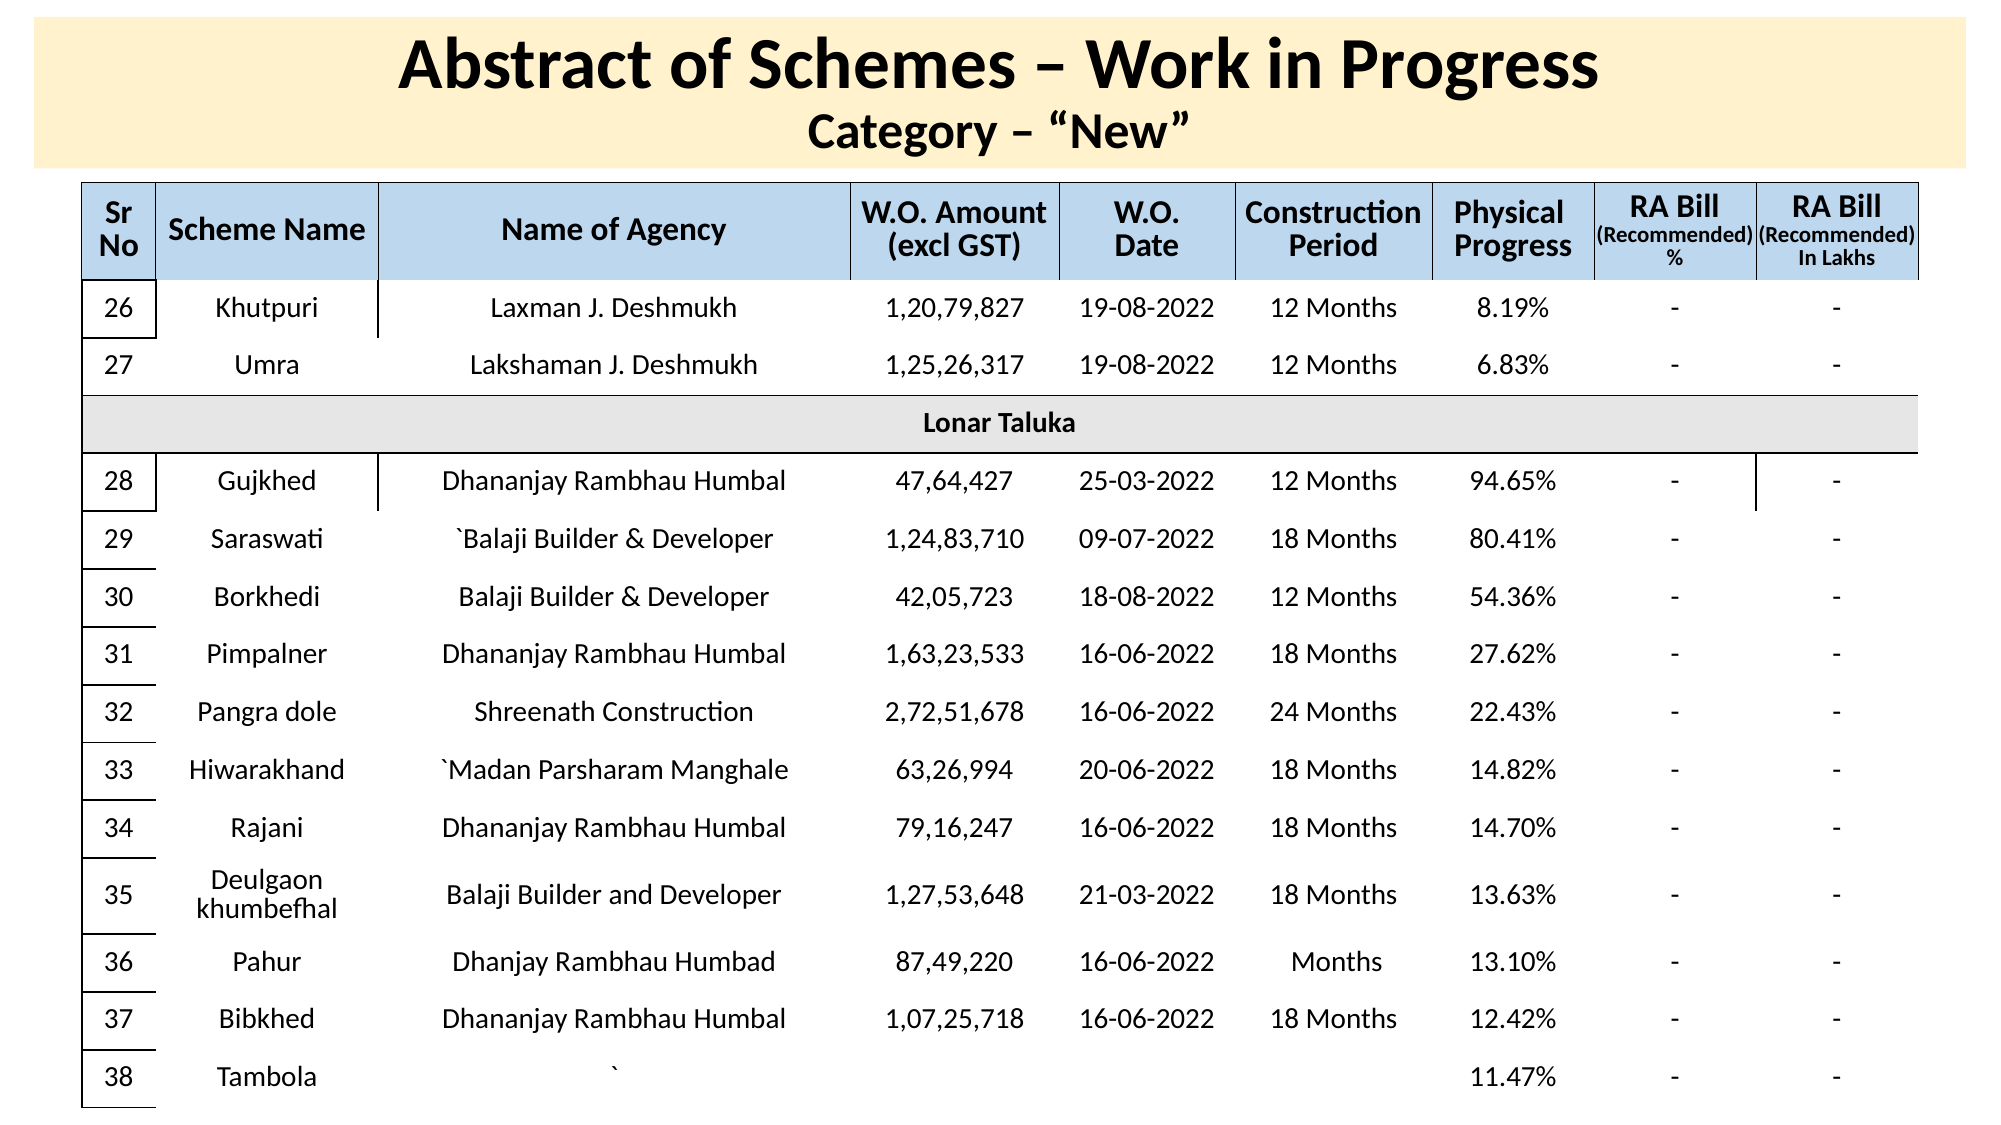

# Abstract of Schemes – Work in Progress Category – “New”
| Sr No | Scheme Name | Name of Agency | W.O. Amount (excl GST) | W.O. Date | Construction Period | Physical Progress | RA Bill (Recommended) % | RA Bill (Recommended) In Lakhs |
| --- | --- | --- | --- | --- | --- | --- | --- | --- |
| 26 | Khutpuri | Laxman J. Deshmukh | 1,20,79,827 | 19-08-2022 | 12 Months | 8.19% | - | - |
| --- | --- | --- | --- | --- | --- | --- | --- | --- |
| 27 | Umra | Lakshaman J. Deshmukh | 1,25,26,317 | 19-08-2022 | 12 Months | 6.83% | - | - |
| Lonar Taluka | Lonar Taluka |  |  |  |  |  |  |  |
| 28 | Gujkhed | Dhananjay Rambhau Humbal | 47,64,427 | 25-03-2022 | 12 Months | 94.65% | - | - |
| 29 | Saraswati | `Balaji Builder & Developer | 1,24,83,710 | 09-07-2022 | 18 Months | 80.41% | - | - |
| 30 | Borkhedi | Balaji Builder & Developer | 42,05,723 | 18-08-2022 | 12 Months | 54.36% | - | - |
| 31 | Pimpalner | Dhananjay Rambhau Humbal | 1,63,23,533 | 16-06-2022 | 18 Months | 27.62% | - | - |
| 32 | Pangra dole | Shreenath Construction | 2,72,51,678 | 16-06-2022 | 24 Months | 22.43% | - | - |
| 33 | Hiwarakhand | `Madan Parsharam Manghale | 63,26,994 | 20-06-2022 | 18 Months | 14.82% | - | - |
| 34 | Rajani | Dhananjay Rambhau Humbal | 79,16,247 | 16-06-2022 | 18 Months | 14.70% | - | - |
| 35 | Deulgaon khumbefhal | Balaji Builder and Developer | 1,27,53,648 | 21-03-2022 | 18 Months | 13.63% | - | - |
| 36 | Pahur | Dhanjay Rambhau Humbad | 87,49,220 | 16-06-2022 | Months | 13.10% | - | - |
| 37 | Bibkhed | Dhananjay Rambhau Humbal | 1,07,25,718 | 16-06-2022 | 18 Months | 12.42% | - | - |
| 38 | Tambola | ` |  |  |  | 11.47% | - | - |